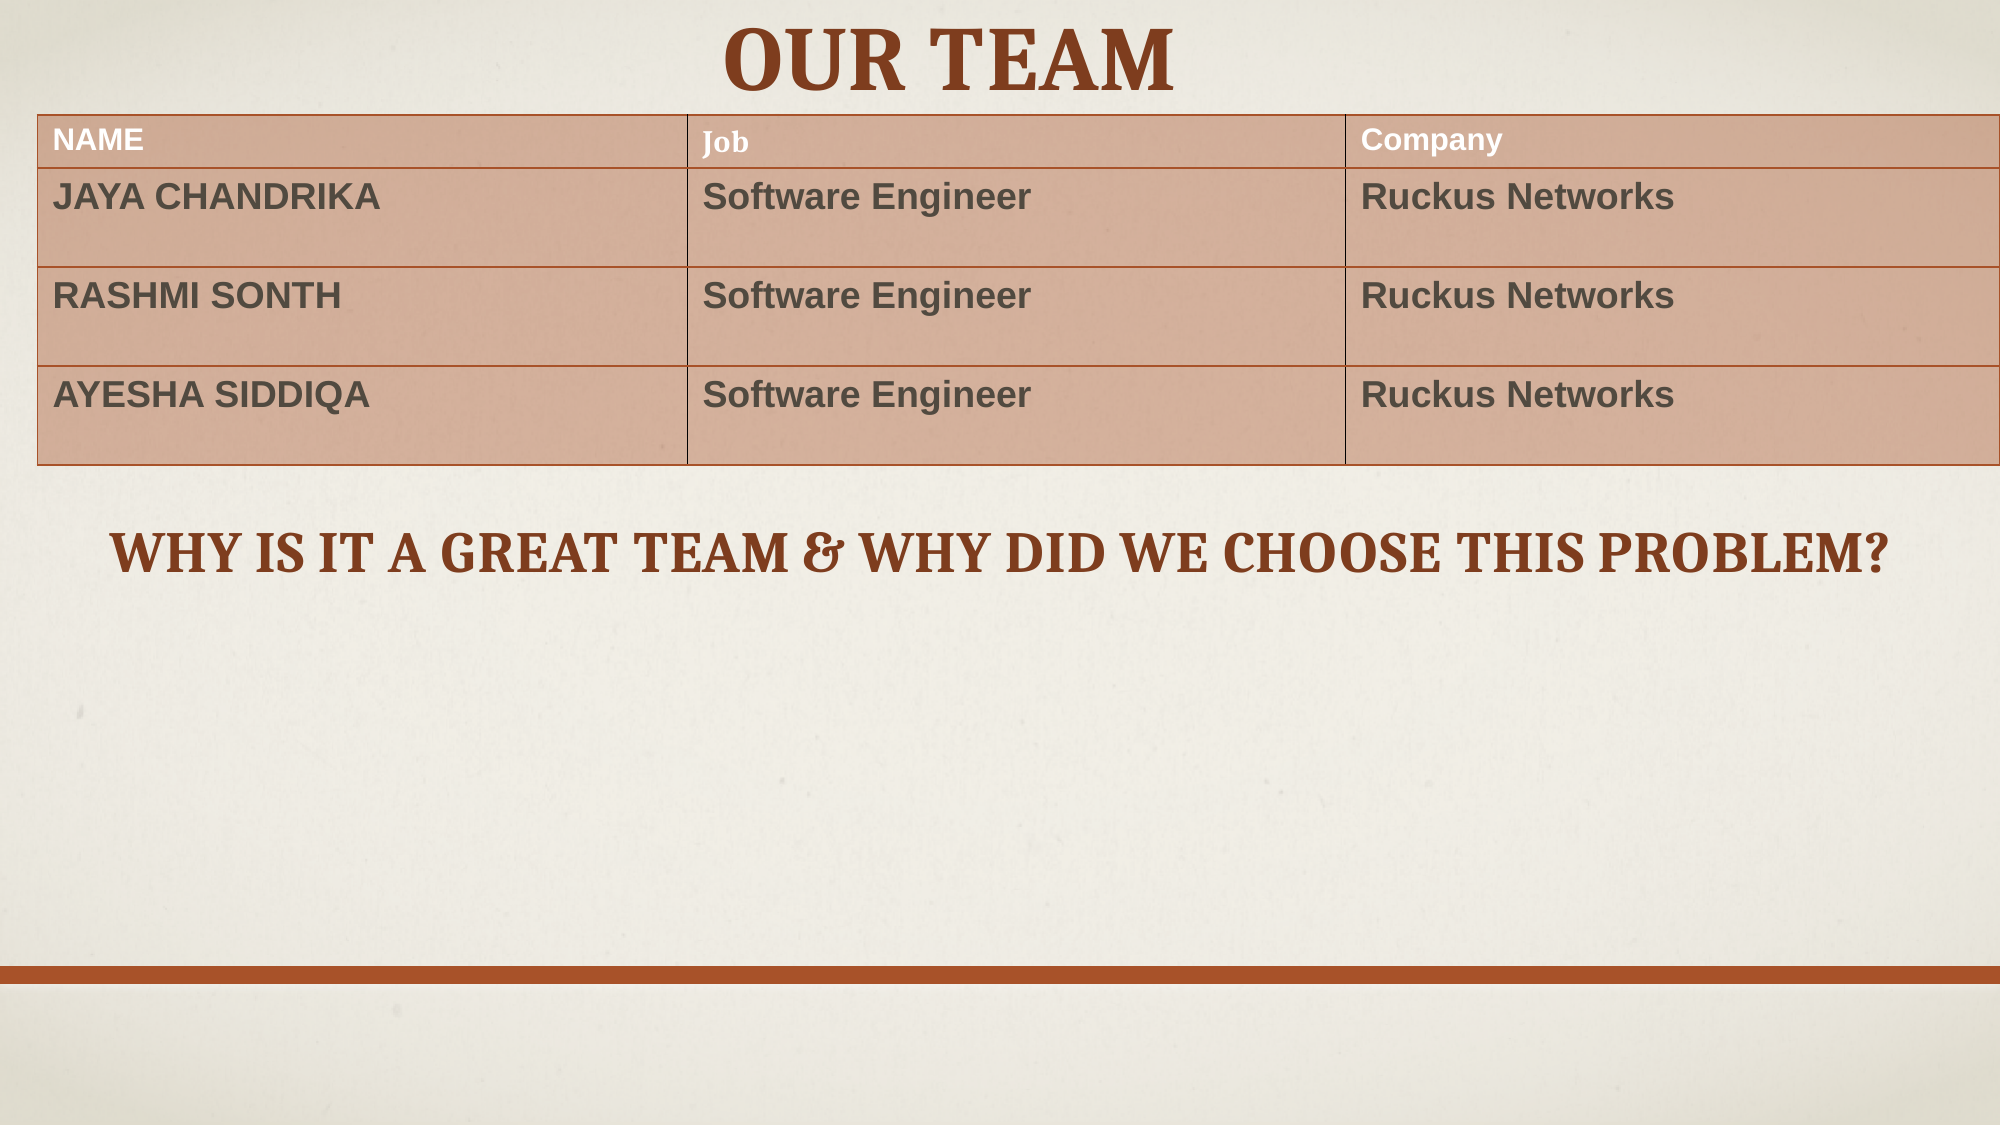

# OUR TEAM
| NAME | Job | Company |
| --- | --- | --- |
| JAYA CHANDRIKA | Software Engineer | Ruckus Networks |
| RASHMI SONTH | Software Engineer | Ruckus Networks |
| AYESHA SIDDIQA | Software Engineer | Ruckus Networks |
WHY IS IT A GREAT TEAM & WHY DID WE CHOOSE THIS PROBLEM?